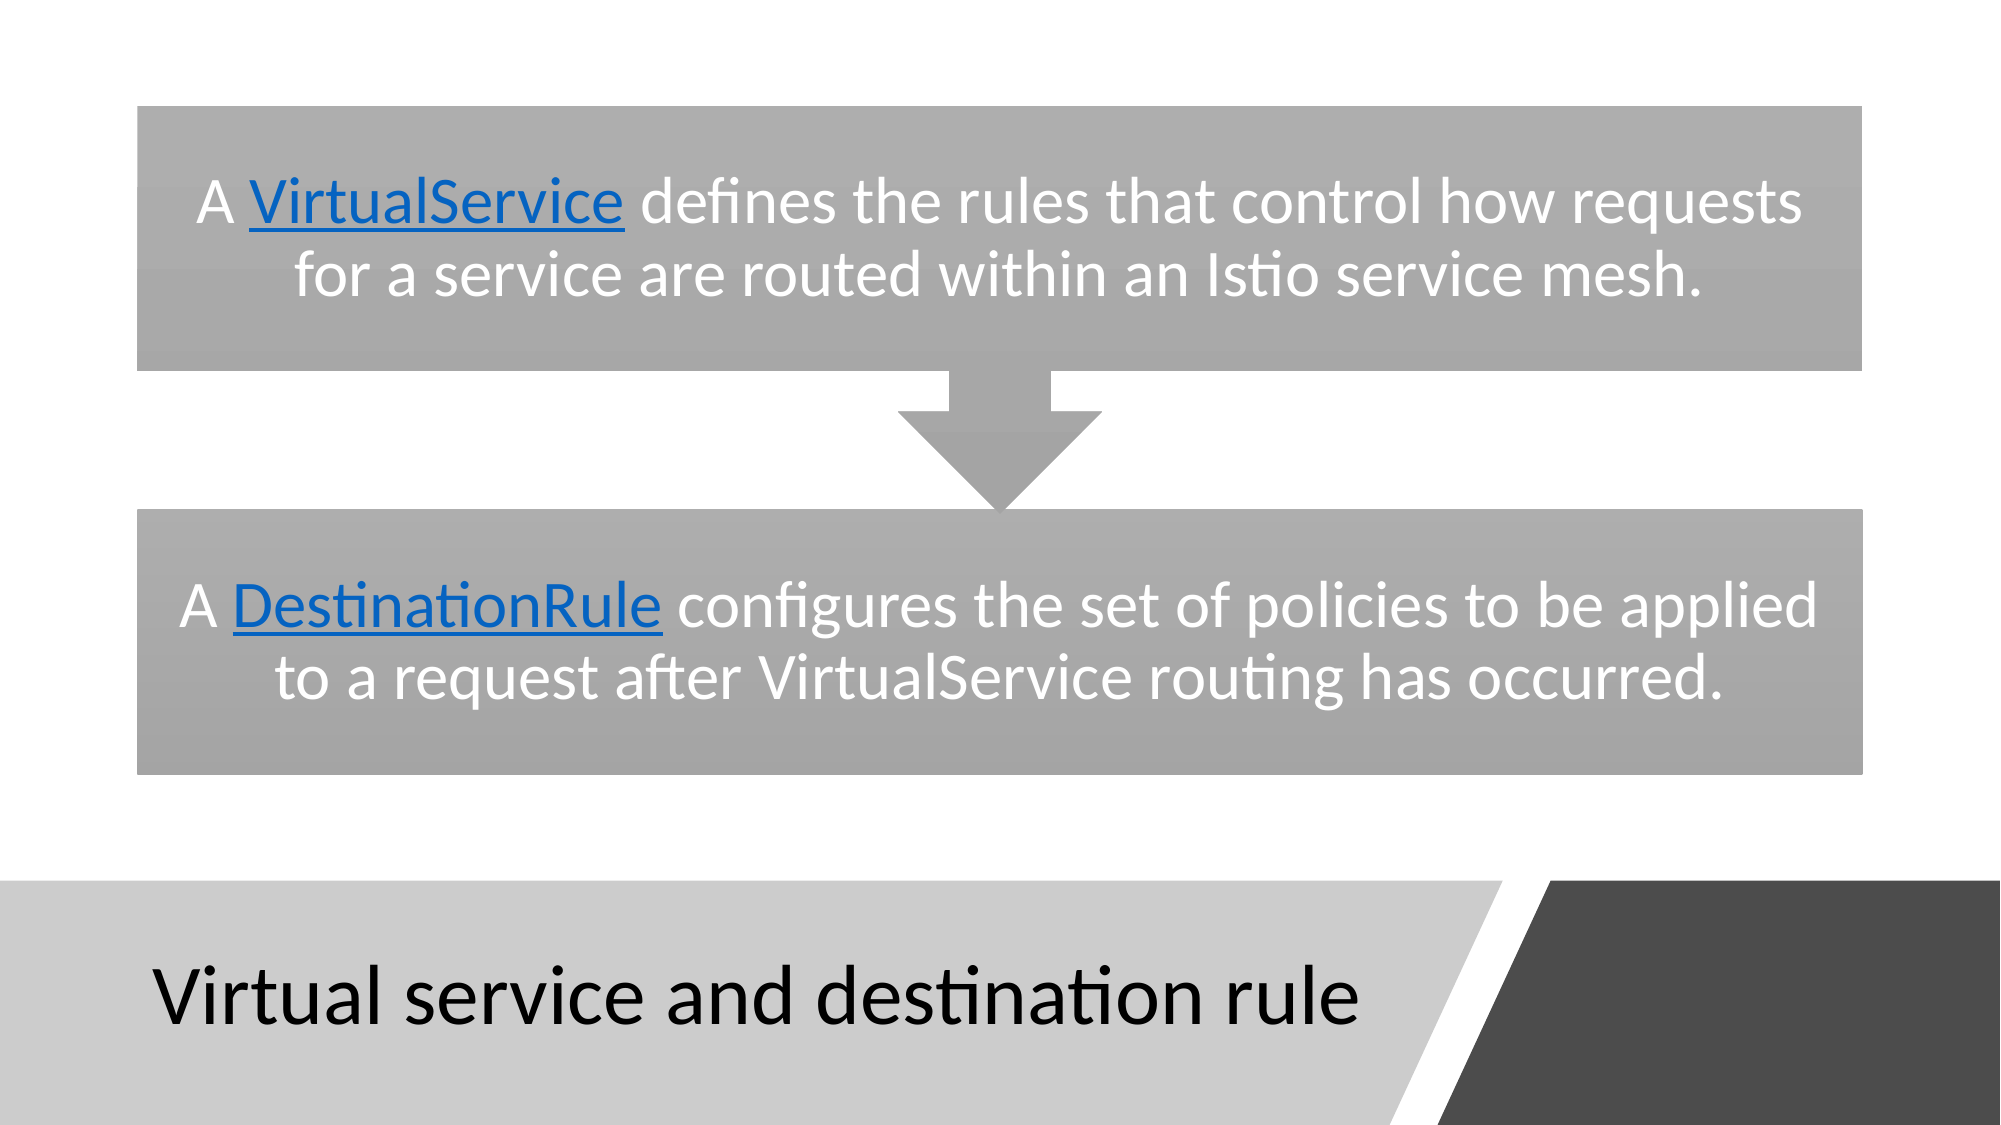

A DestinationRule configures the set of policies to be applied to a request after VirtualService routing has occurred.
A VirtualService defines the rules that control how requests for a service are routed within an Istio service mesh.

# Virtual service and destination rule